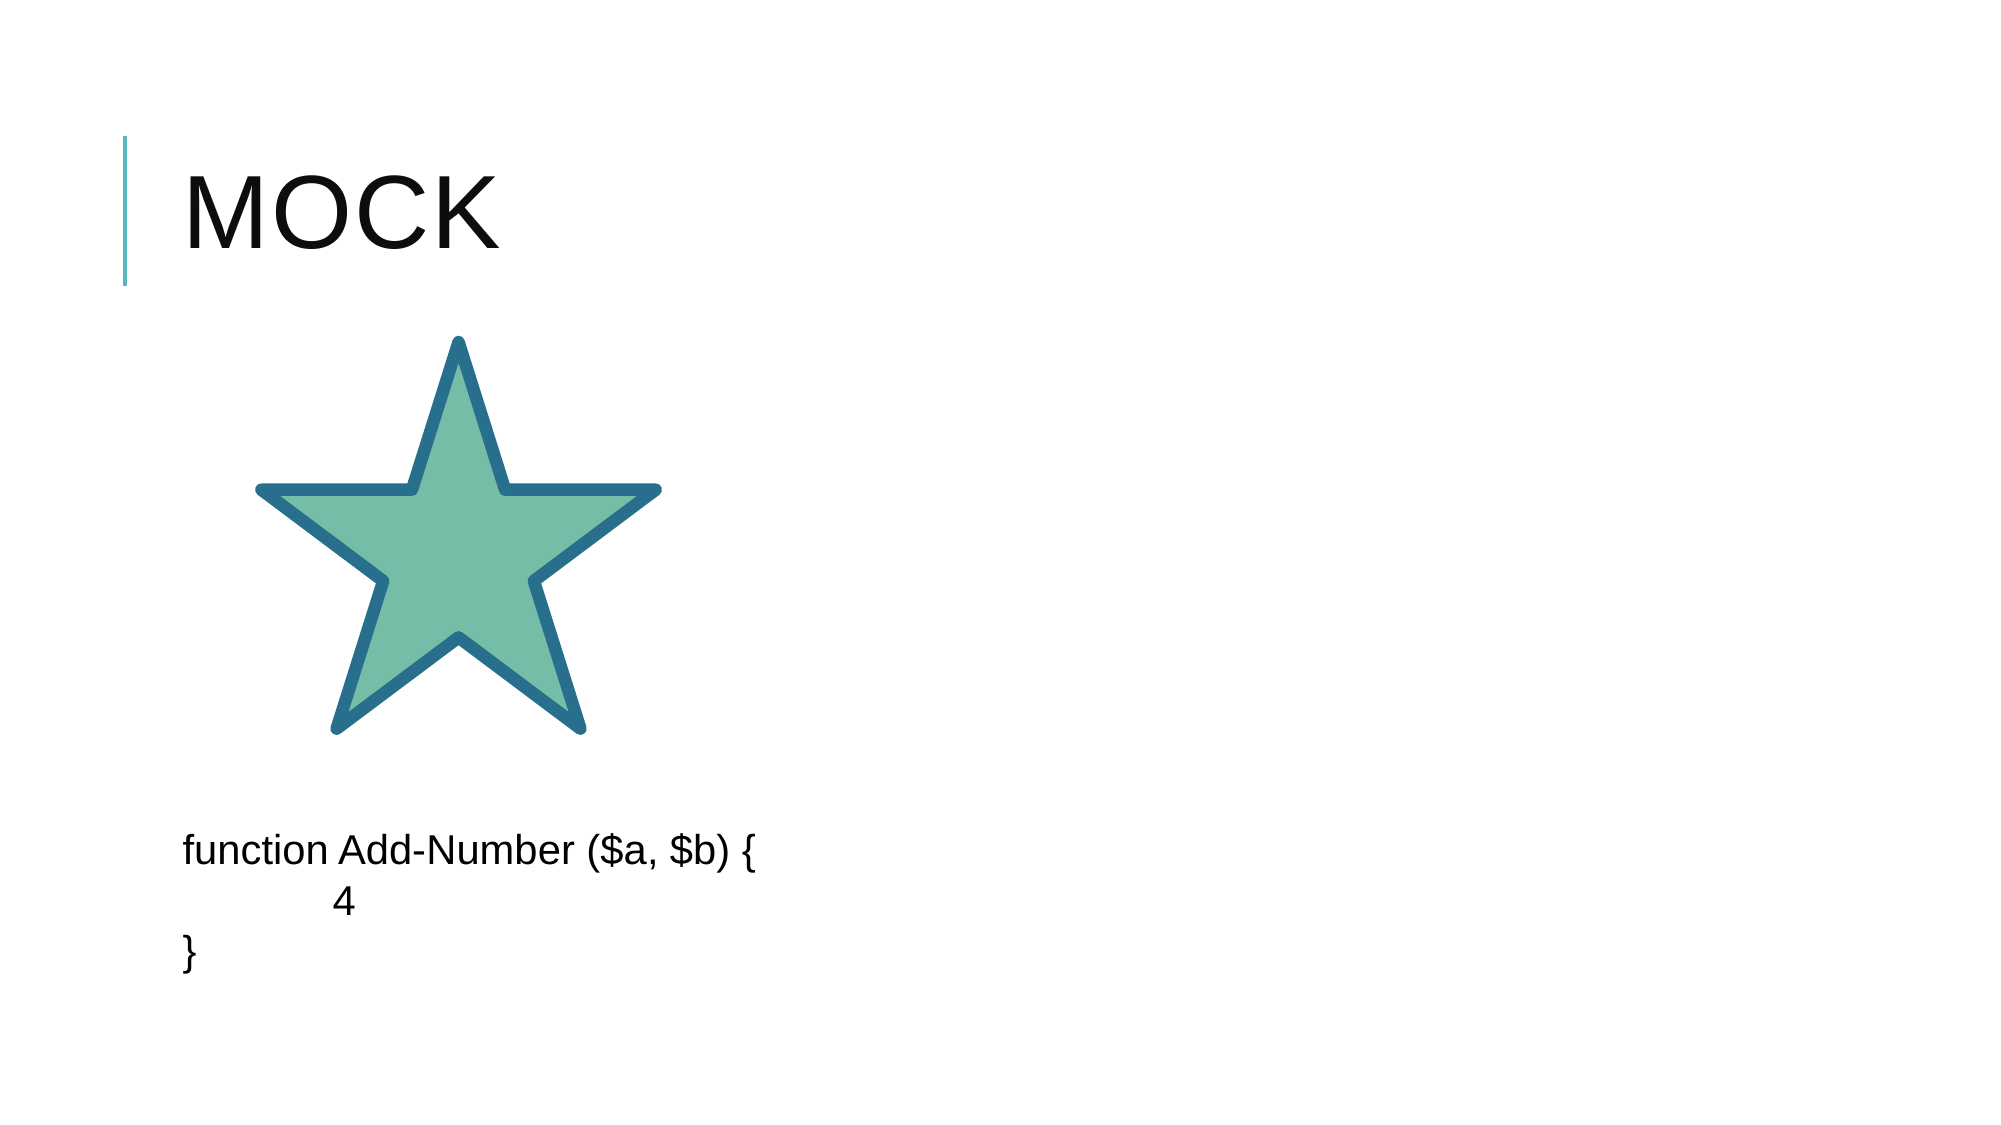

# mock

function Add-Number ($a, $b) {
	4
}